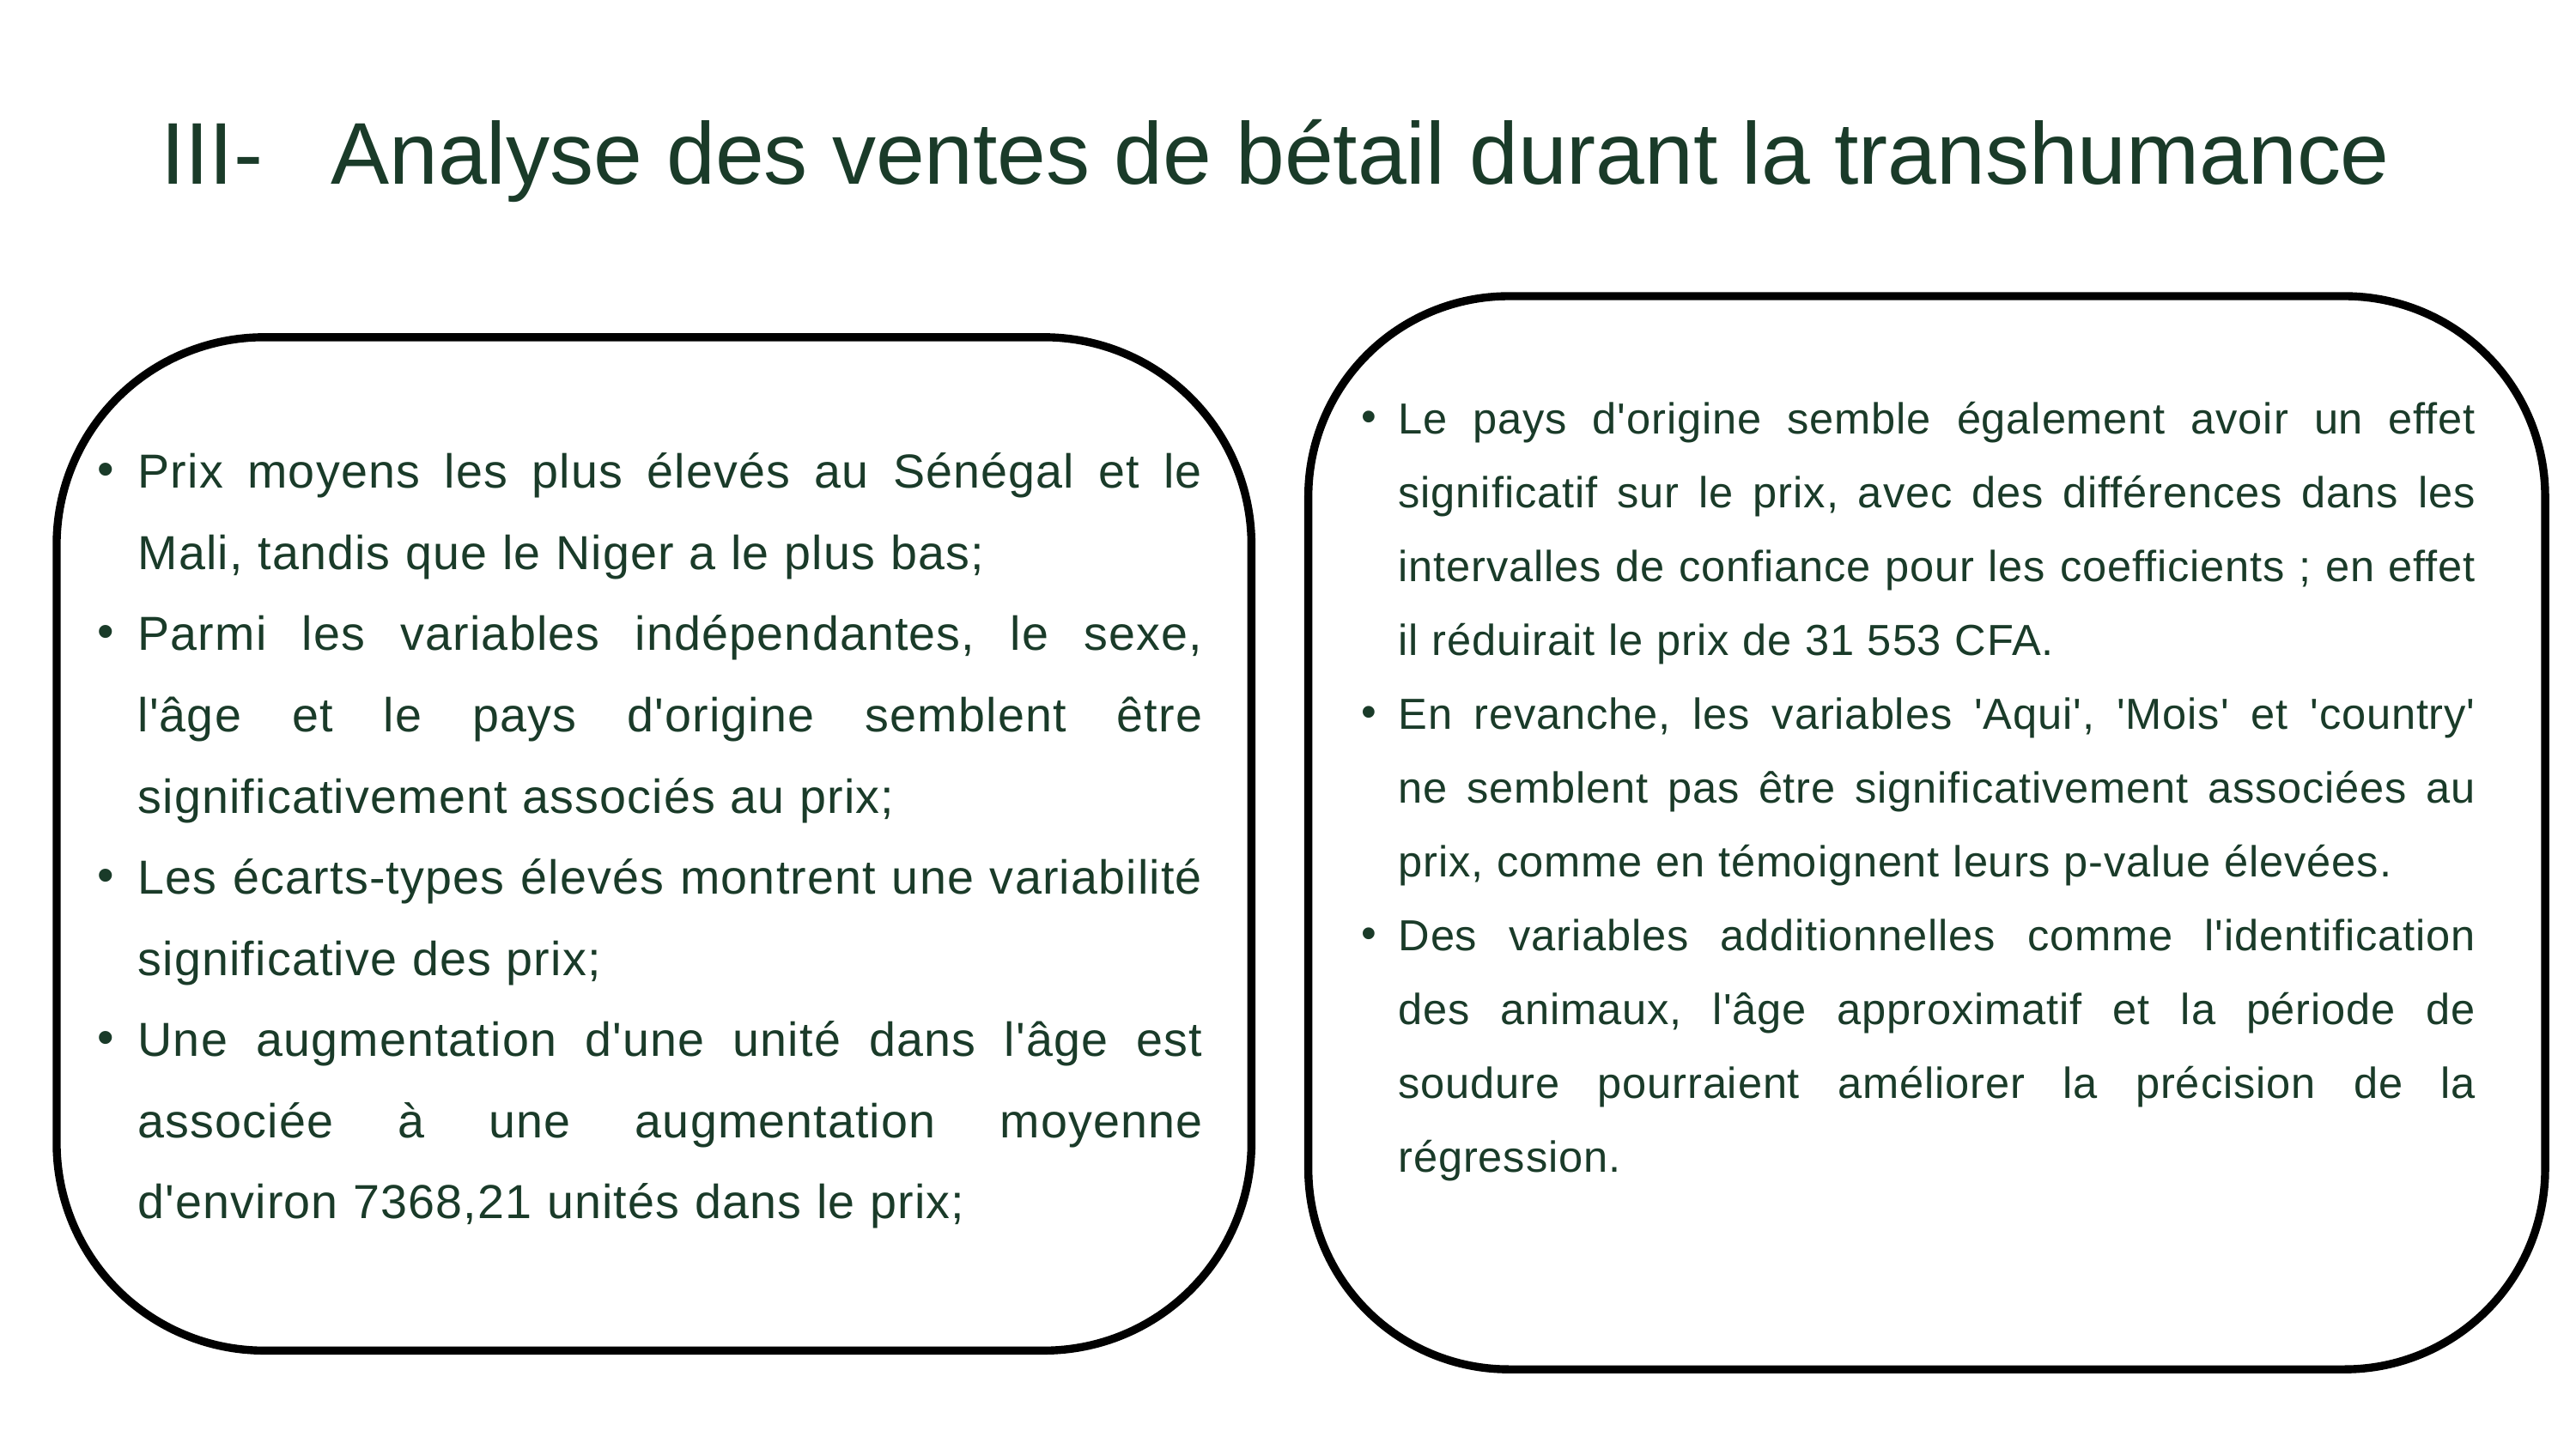

III-   Analyse des ventes de bétail durant la transhumance

Le pays d'origine semble également avoir un effet significatif sur le prix, avec des différences dans les intervalles de confiance pour les coefficients ; en effet il réduirait le prix de 31 553 CFA.
En revanche, les variables 'Aqui', 'Mois' et 'country' ne semblent pas être significativement associées au prix, comme en témoignent leurs p-value élevées.
Des variables additionnelles comme l'identification des animaux, l'âge approximatif et la période de soudure pourraient améliorer la précision de la régression.

Prix moyens les plus élevés au Sénégal et le Mali, tandis que le Niger a le plus bas;
Parmi les variables indépendantes, le sexe, l'âge et le pays d'origine semblent être significativement associés au prix;
Les écarts-types élevés montrent une variabilité significative des prix;
Une augmentation d'une unité dans l'âge est associée à une augmentation moyenne d'environ 7368,21 unités dans le prix;